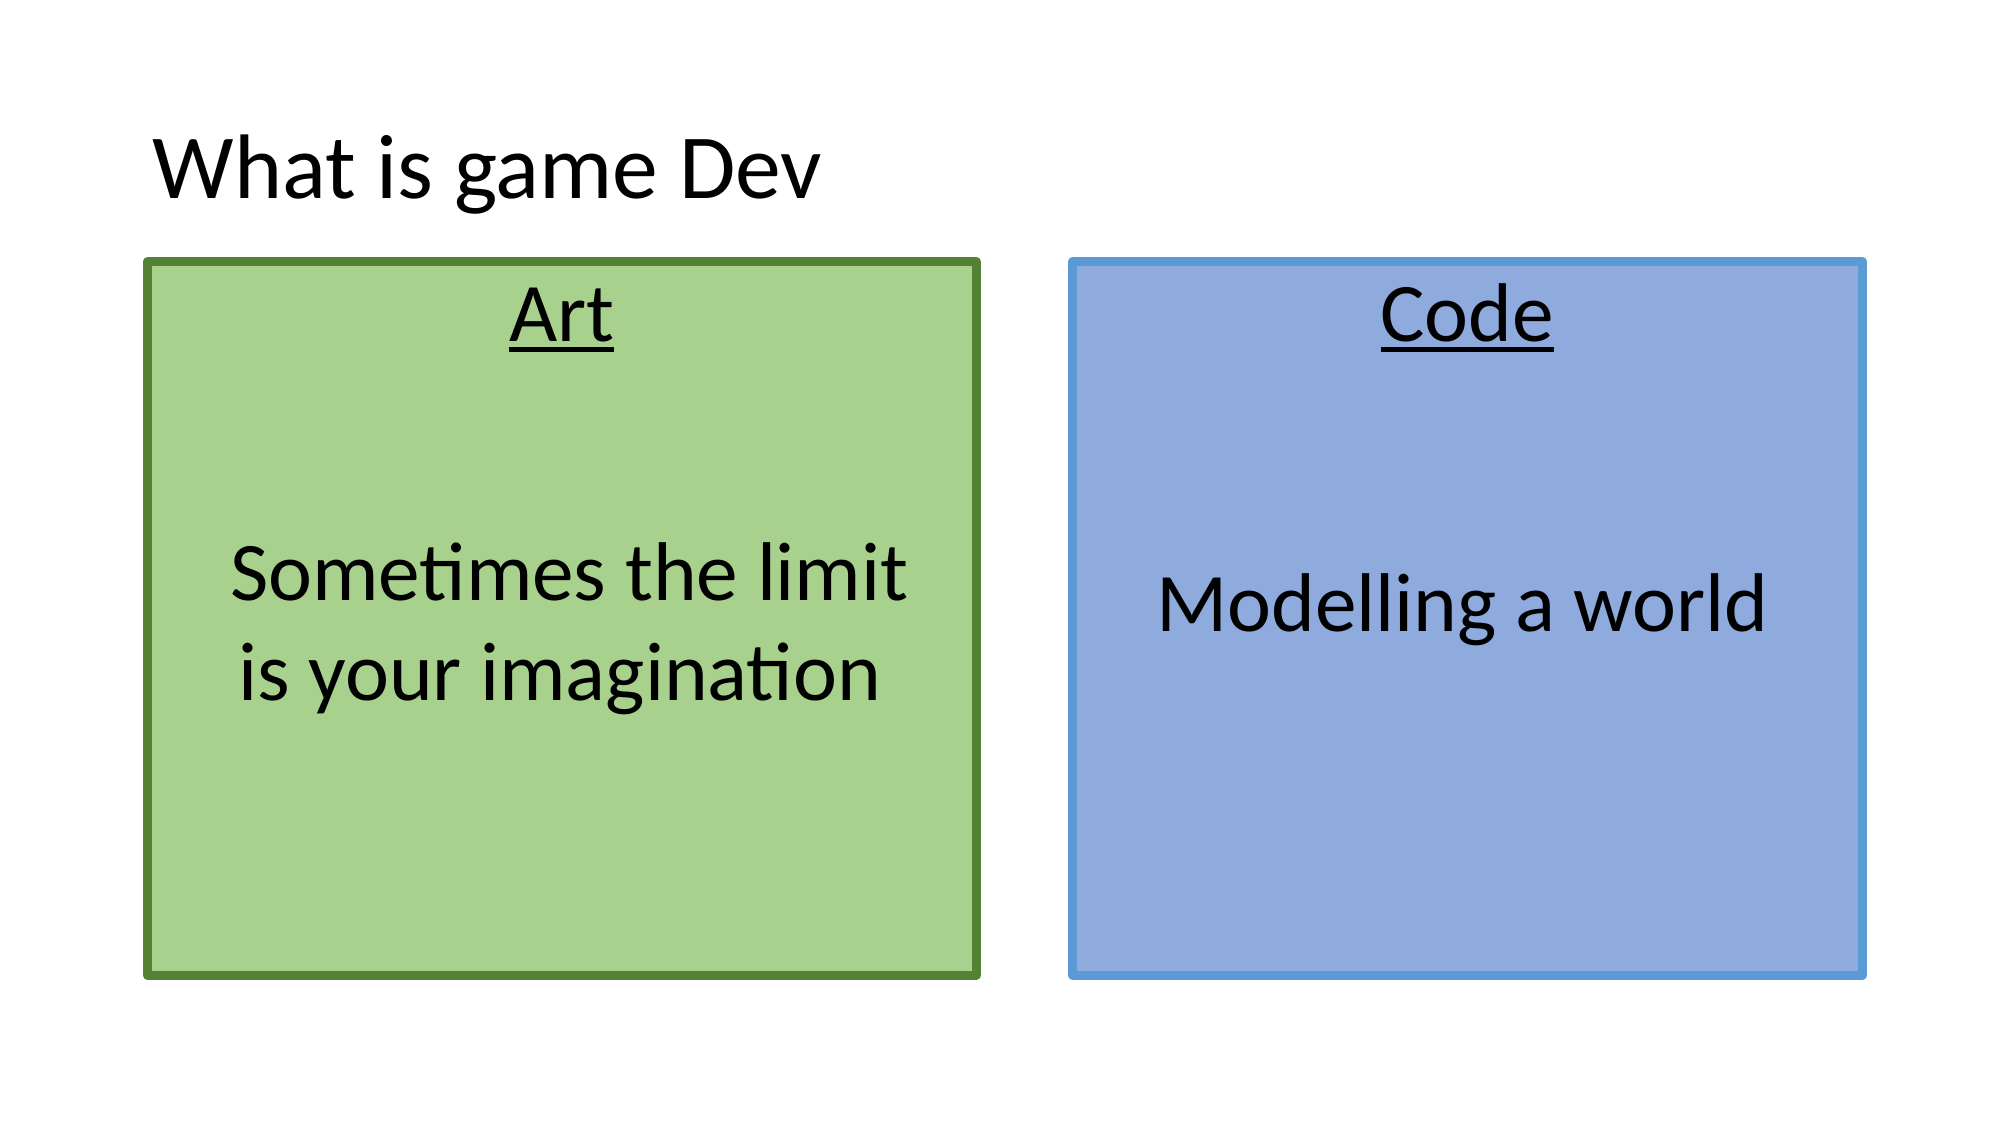

# What is game Dev

Art
Code

Sometimes the limit is your imagination
Modelling a world